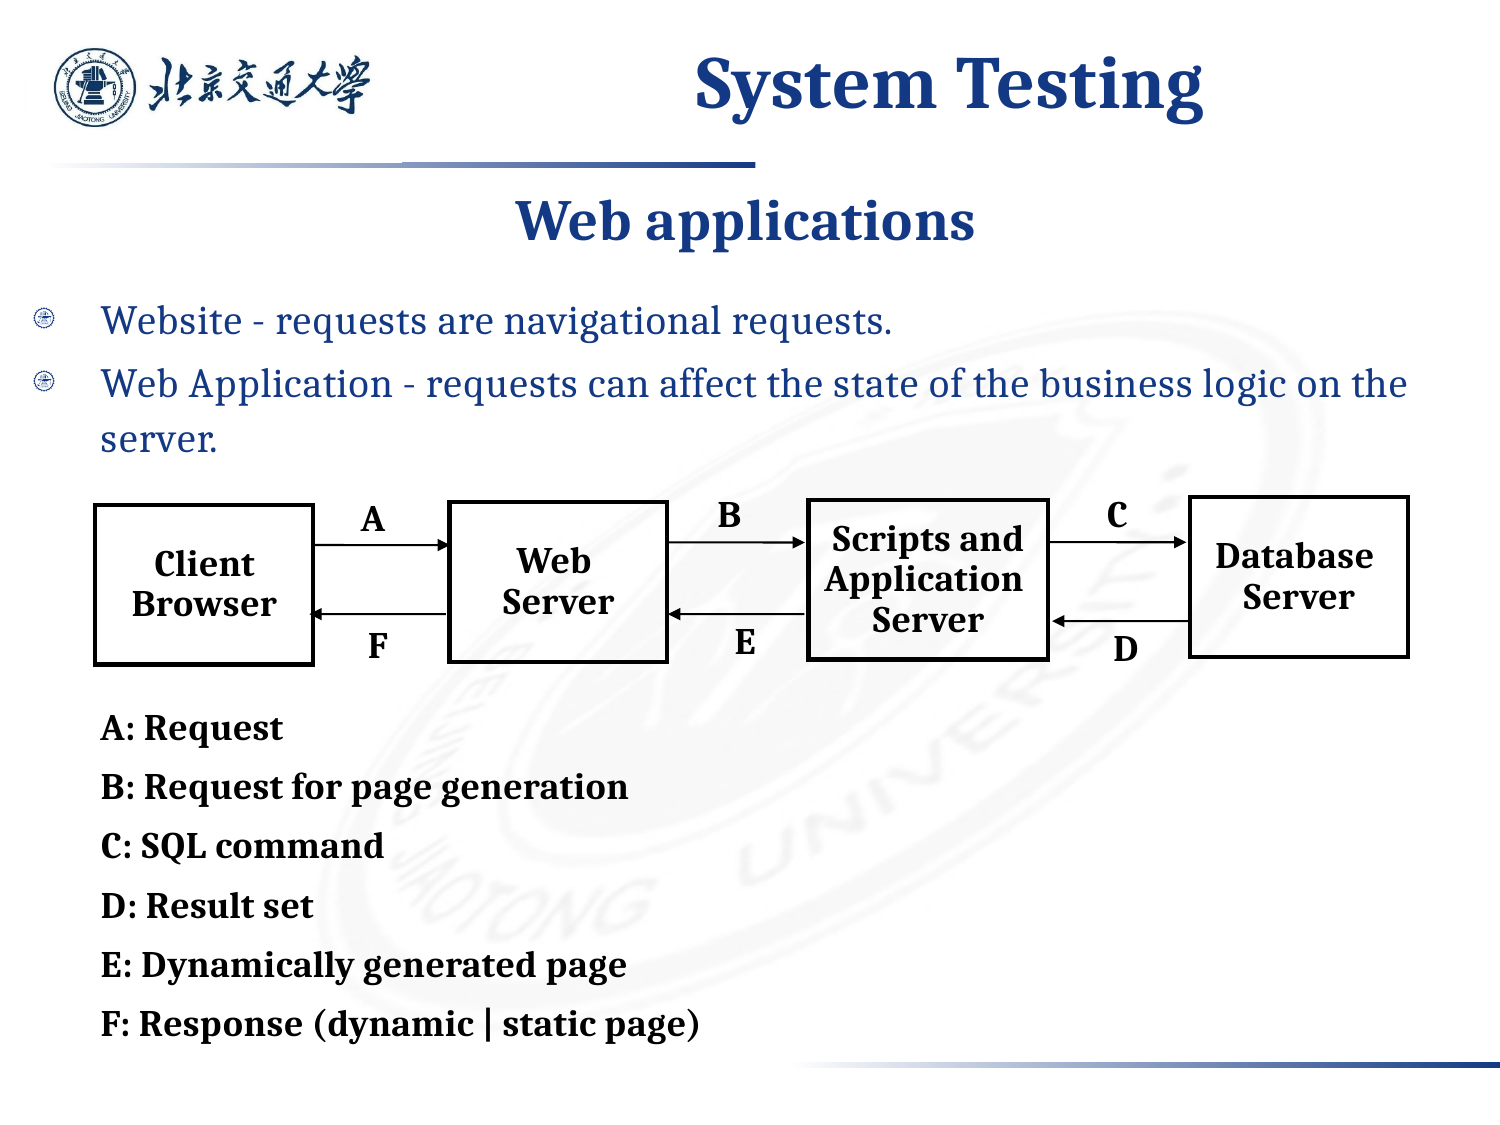

# System Testing
Web applications
Website - requests are navigational requests.
Web Application - requests can affect the state of the business logic on the server.
B
C
A
Database
Server
Scripts and
Application
Server
Web
Server
Client
Browser

E
F

D
A: Request
B: Request for page generation
C: SQL command
D: Result set
E: Dynamically generated page
F: Response (dynamic | static page)